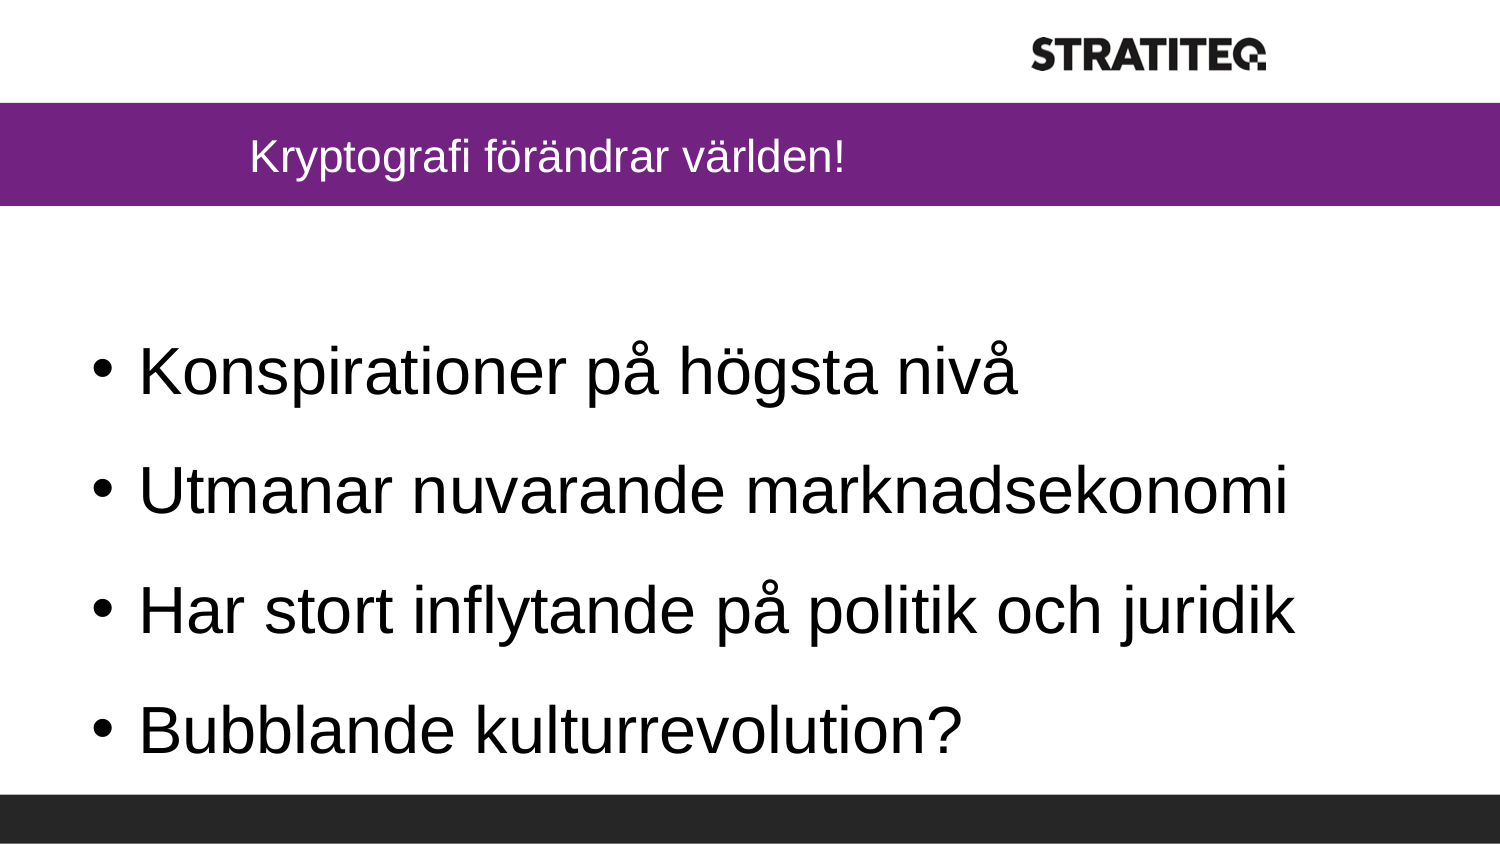

# Kryptografi förändrar världen!
Konspirationer på högsta nivå
Utmanar nuvarande marknadsekonomi
Har stort inflytande på politik och juridik
Bubblande kulturrevolution?